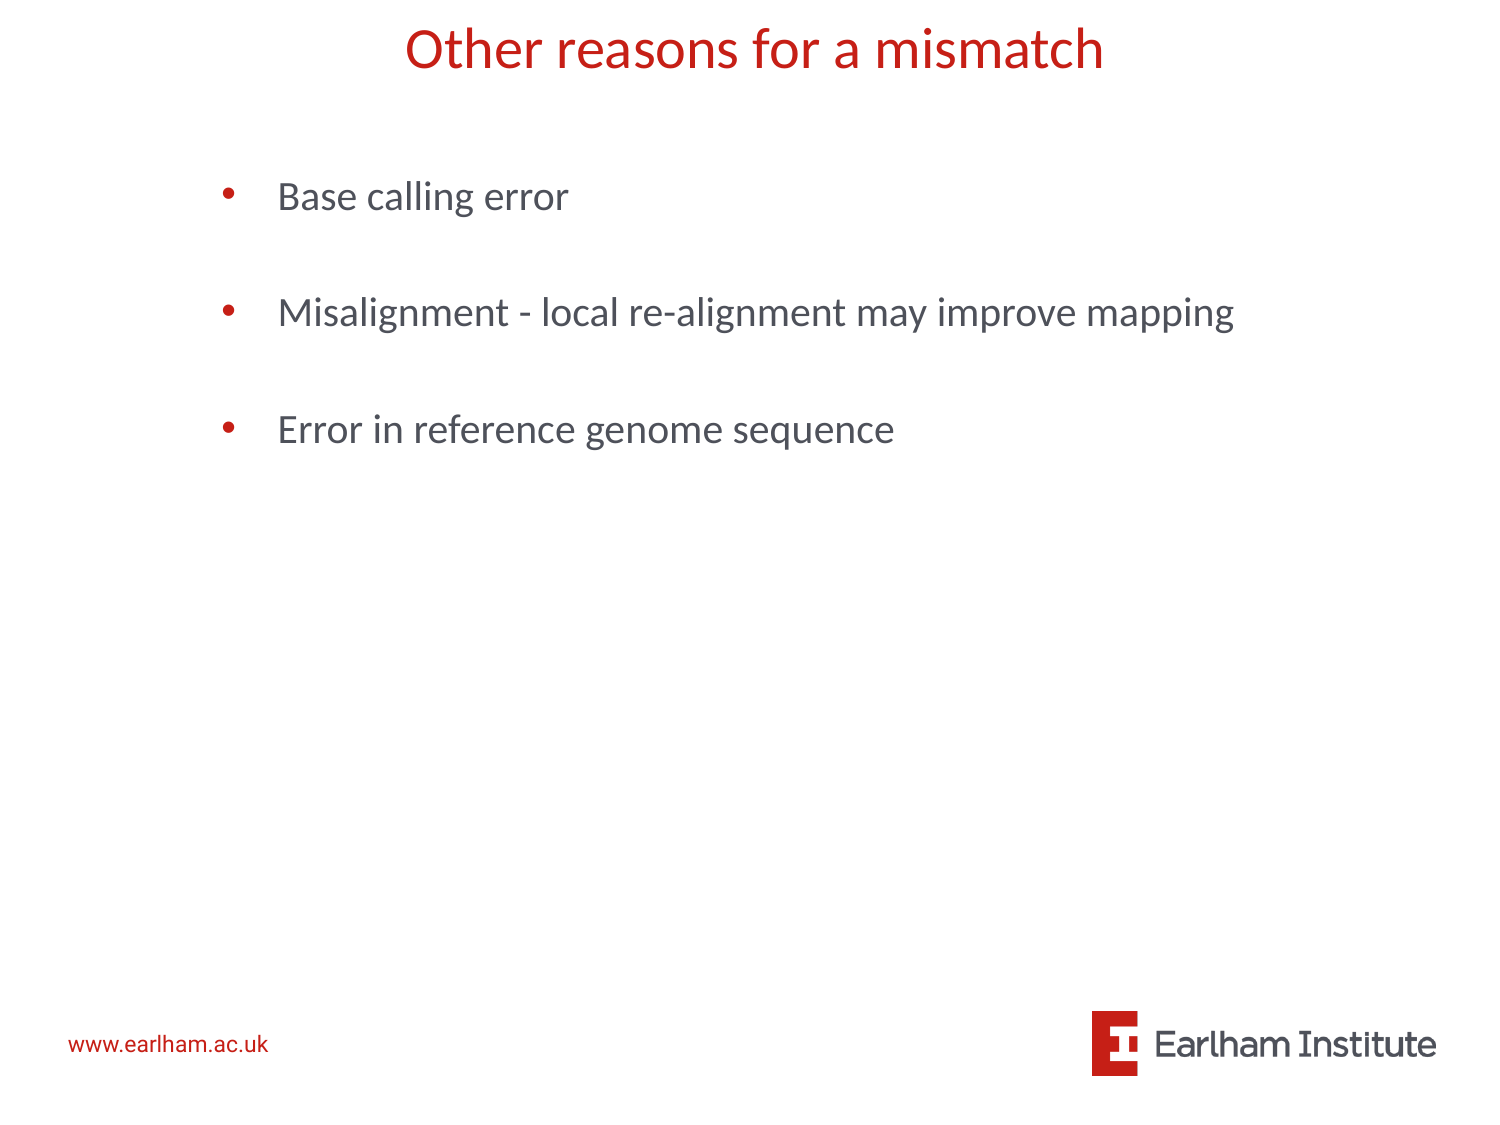

Other reasons for a mismatch
Base calling error

Misalignment - local re-alignment may improve mapping

Error in reference genome sequence